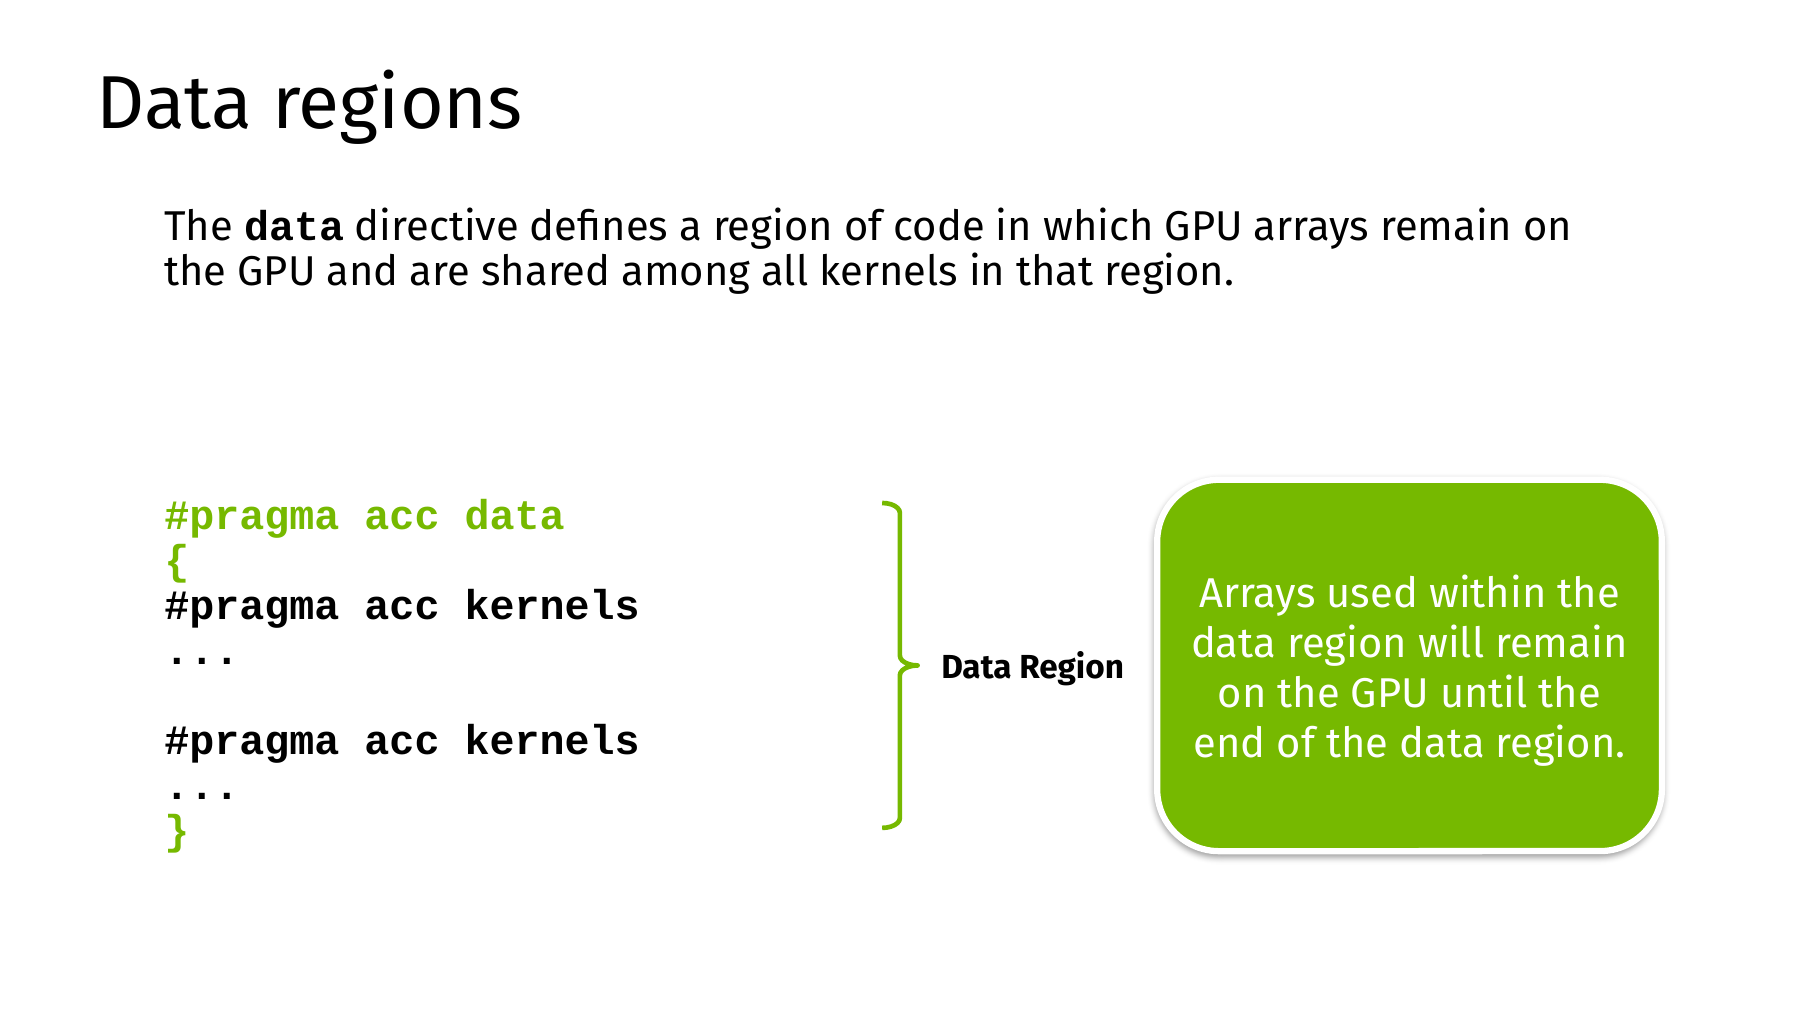

# Data regions
The data directive defines a region of code in which GPU arrays remain on the GPU and are shared among all kernels in that region.

#pragma acc data
{
#pragma acc kernels
...
#pragma acc kernels
...
}
Arrays used within the data region will remain on the GPU until the end of the data region.

Data Region